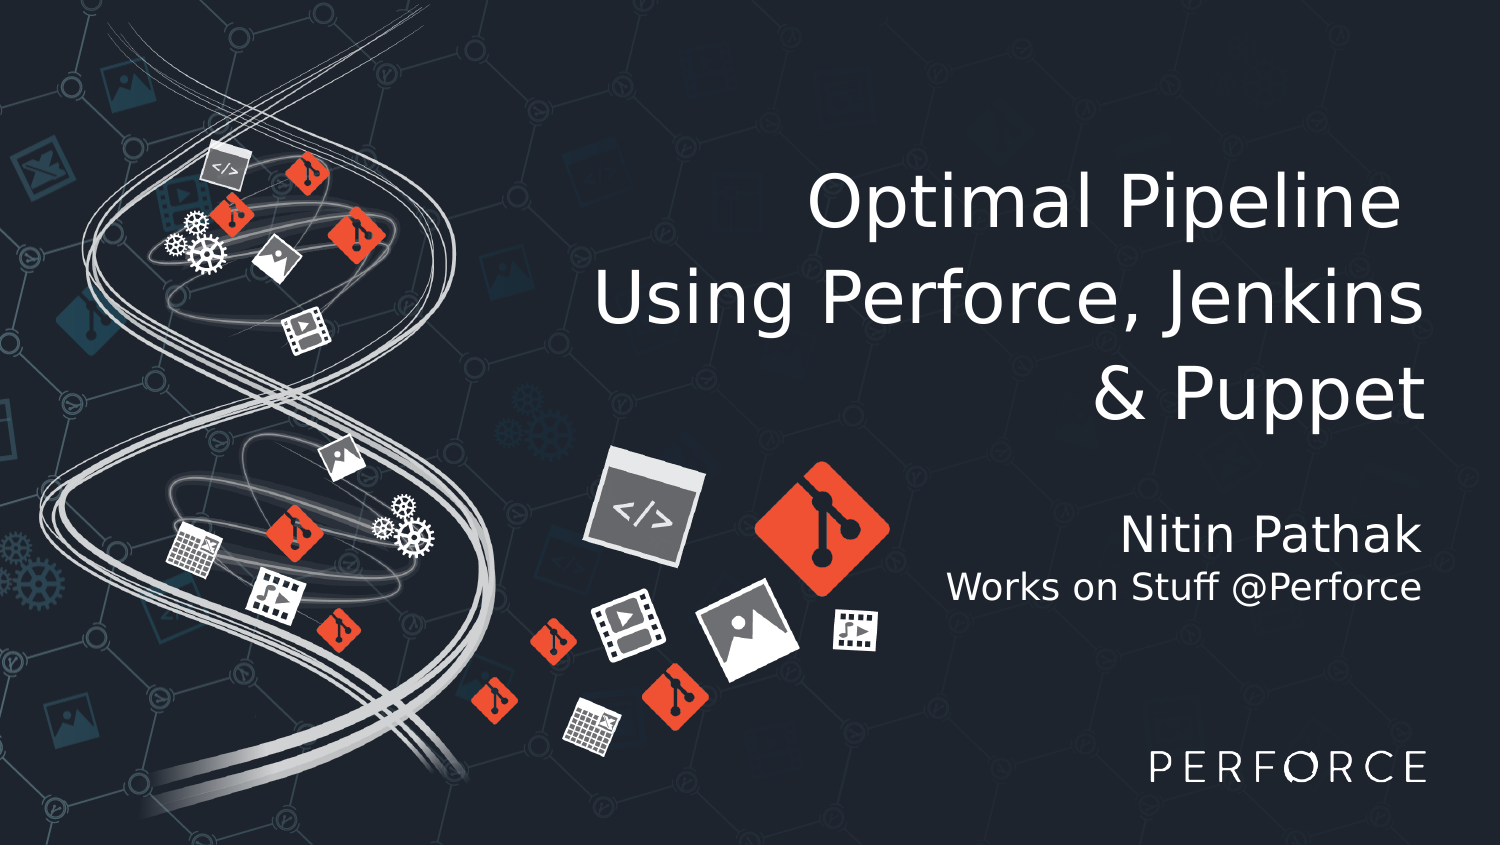

# Optimal Pipeline Using Perforce, Jenkins & Puppet

Nitin Pathak
Works on Stuff @Perforce